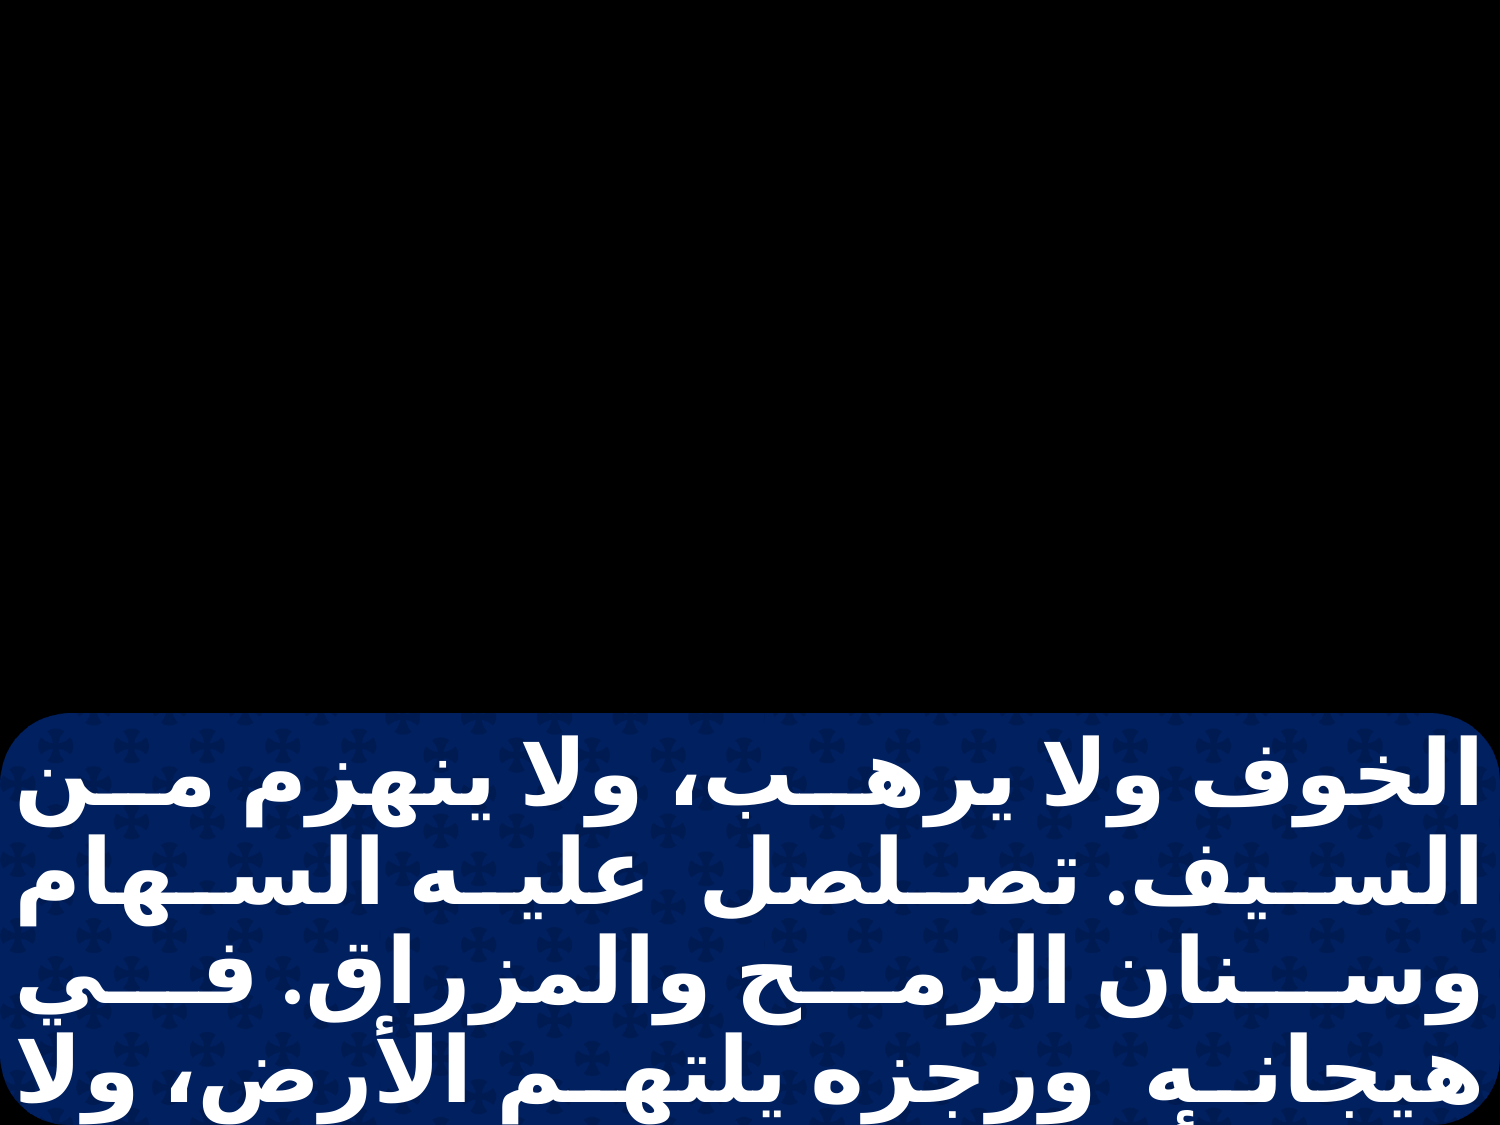

الخوف ولا يرهب، ولا ينهزم من السيف. تصلصل  عليه السهام وسنان الرمح والمزراق. في هيجانه  ورجزه يلتهم الأرض، ولا يصدق أن يهتف البوق.  إذا نفخ في البوق يقول: ها! ويستروح القتال عن